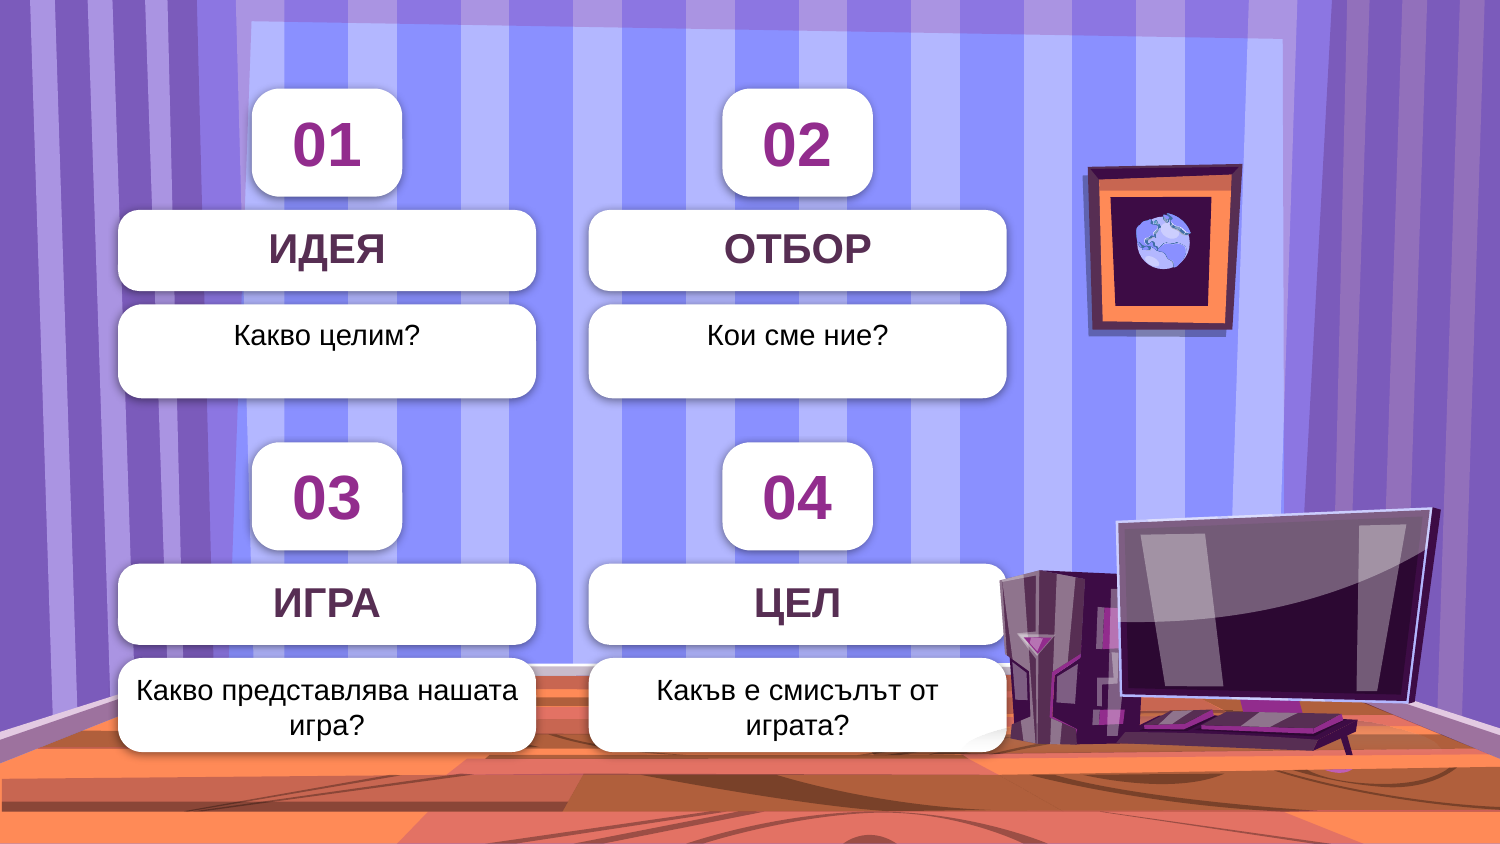

# 01
02

ИДЕЯ
ОТБОР
Какво целим?
Кои сме ние?
03
04

ИГРА
ЦЕЛ
Какво представлява нашата игра?
Какъв е смисълът от играта?